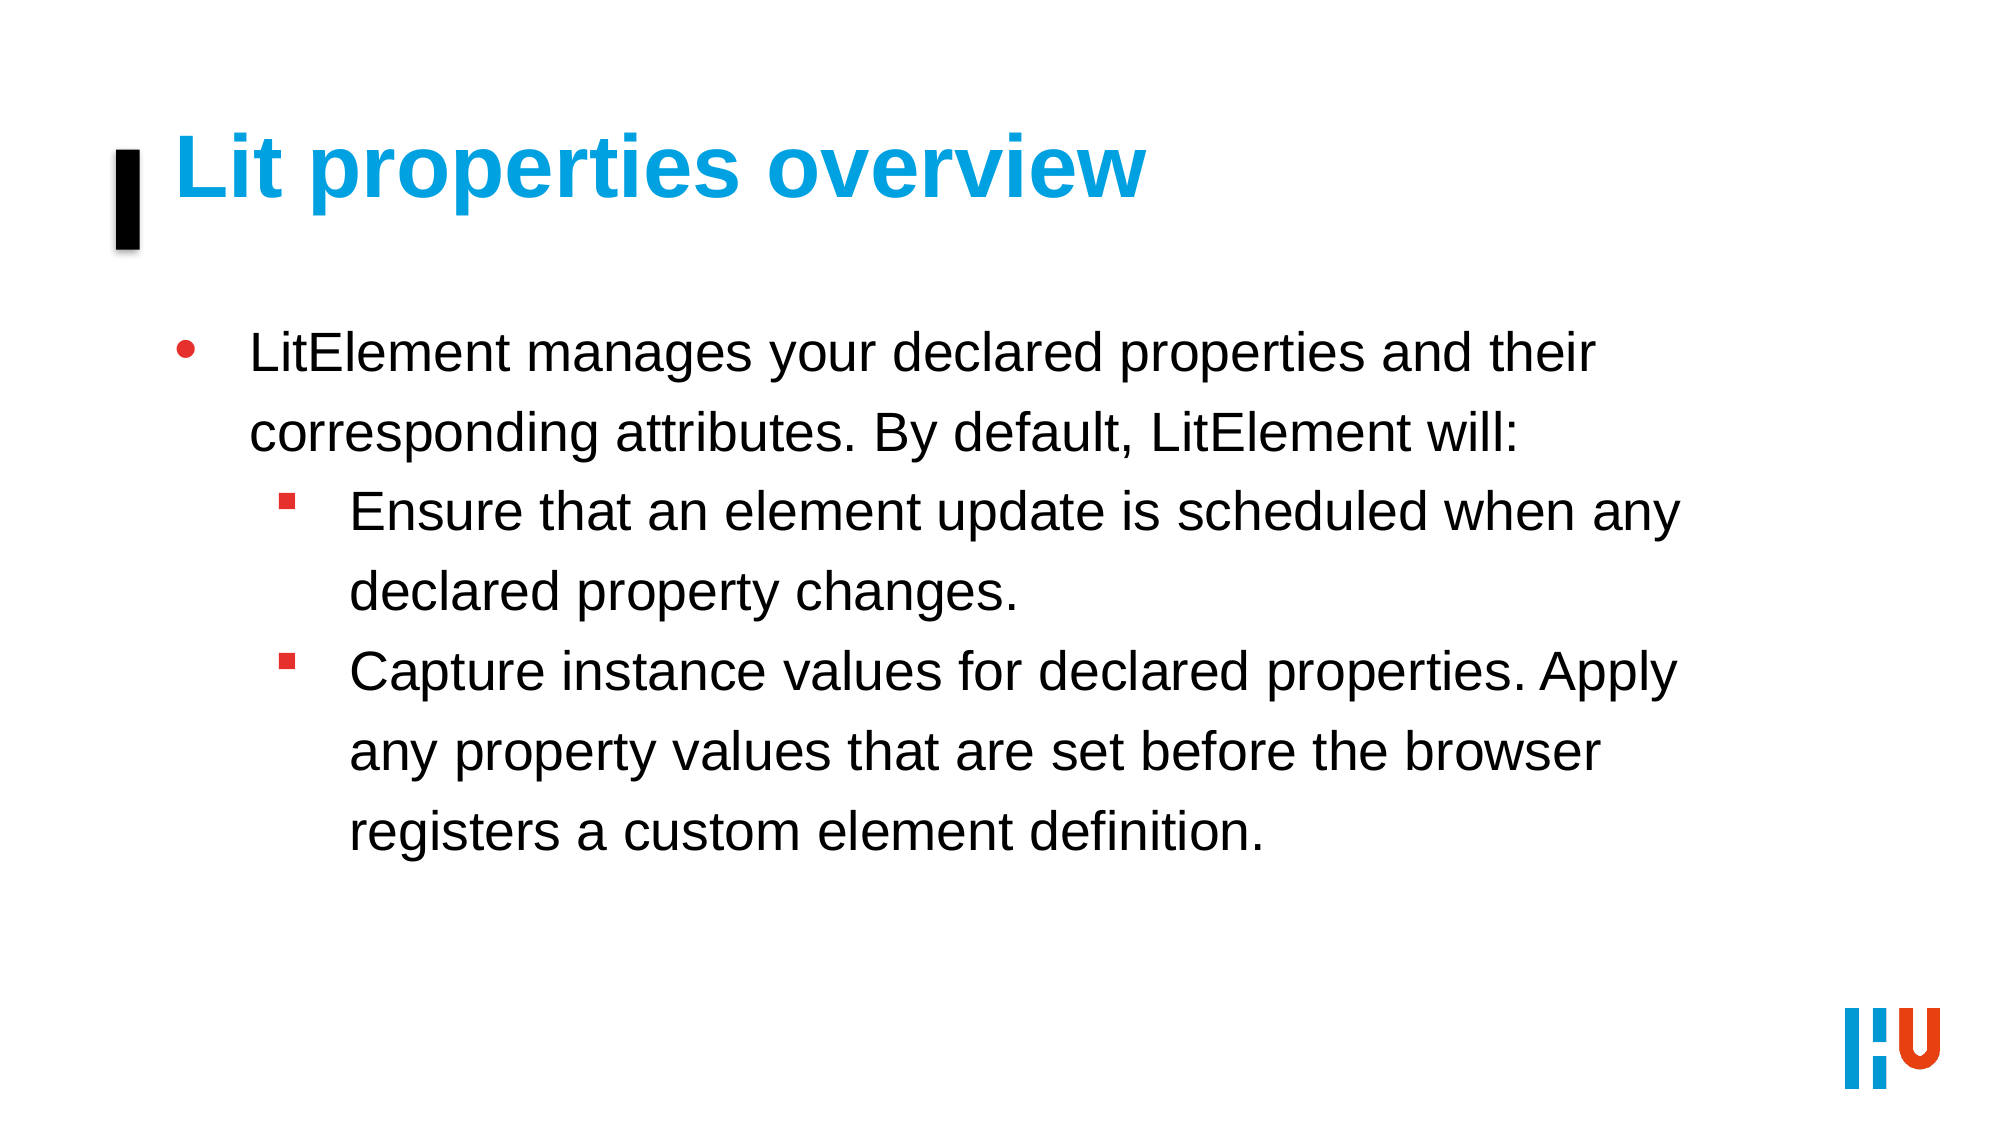

# Lit properties overview
LitElement manages your declared properties and their corresponding attributes. By default, LitElement will:
Ensure that an element update is scheduled when any declared property changes.
Capture instance values for declared properties. Apply any property values that are set before the browser registers a custom element definition.